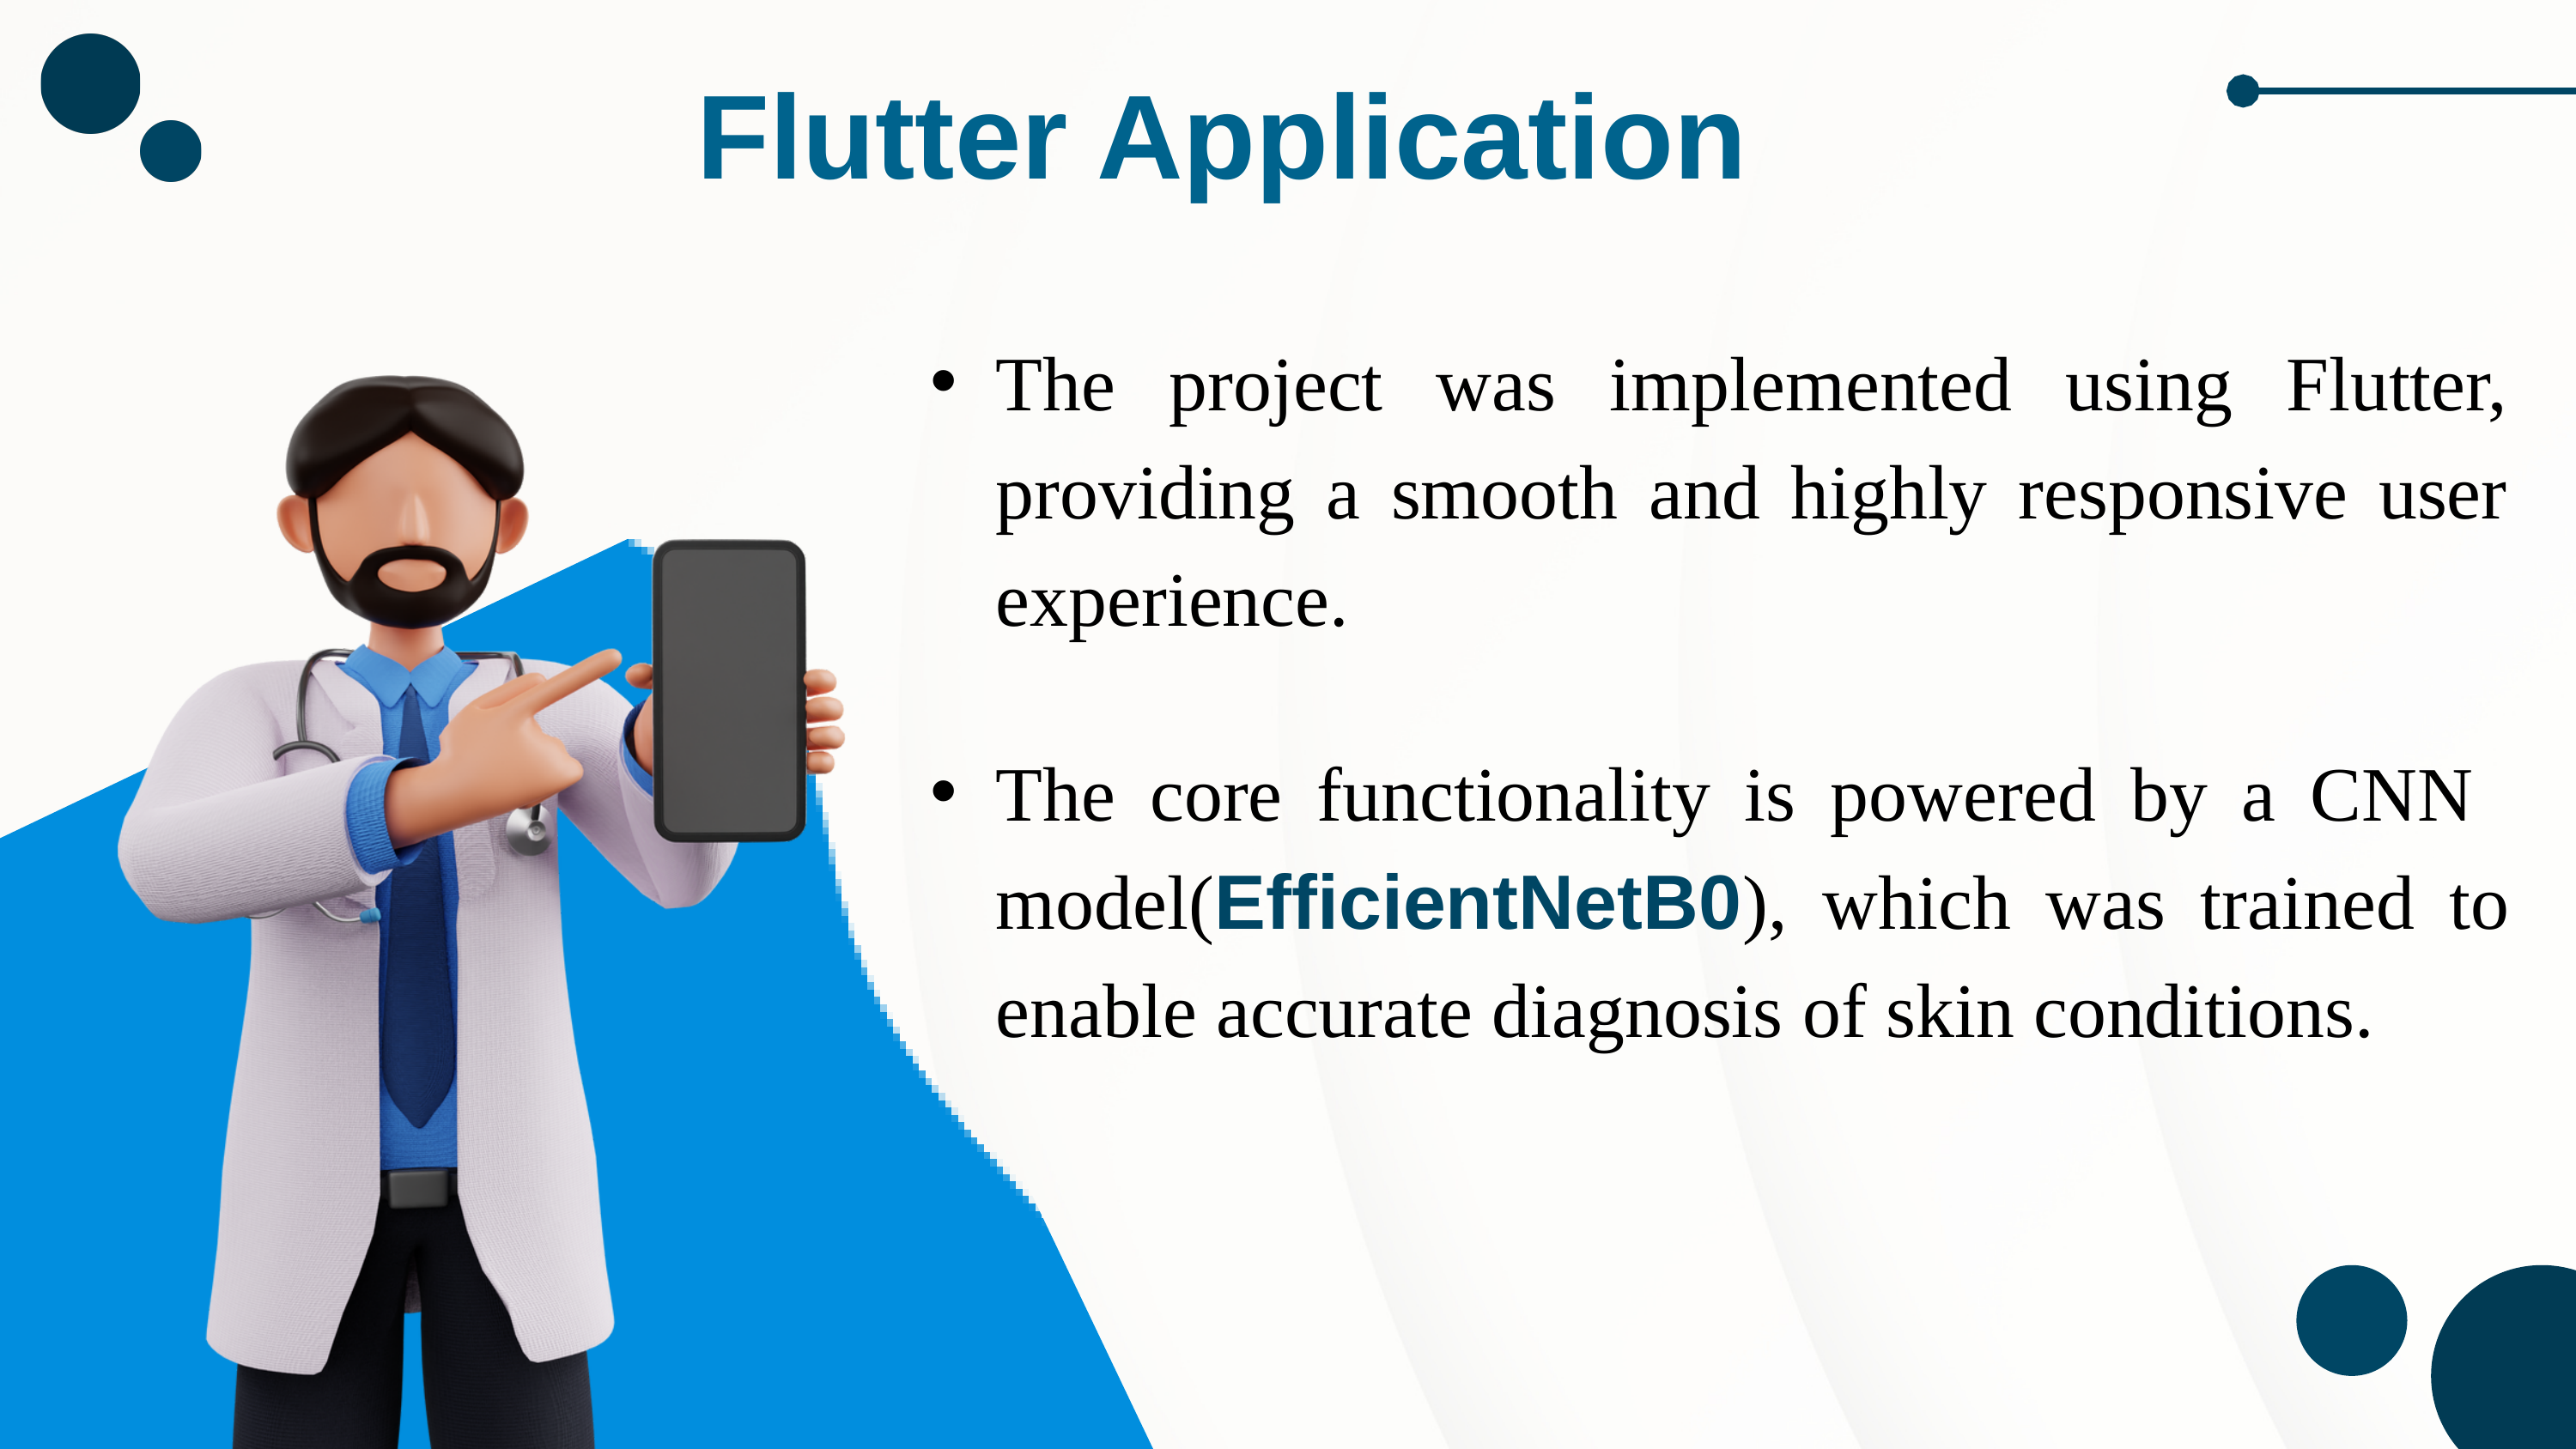

Flutter Application

The project was implemented using Flutter, providing a smooth and highly responsive user experience.

The core functionality is powered by a CNN  model(EfficientNetB0), which was trained to enable accurate diagnosis of skin conditions.